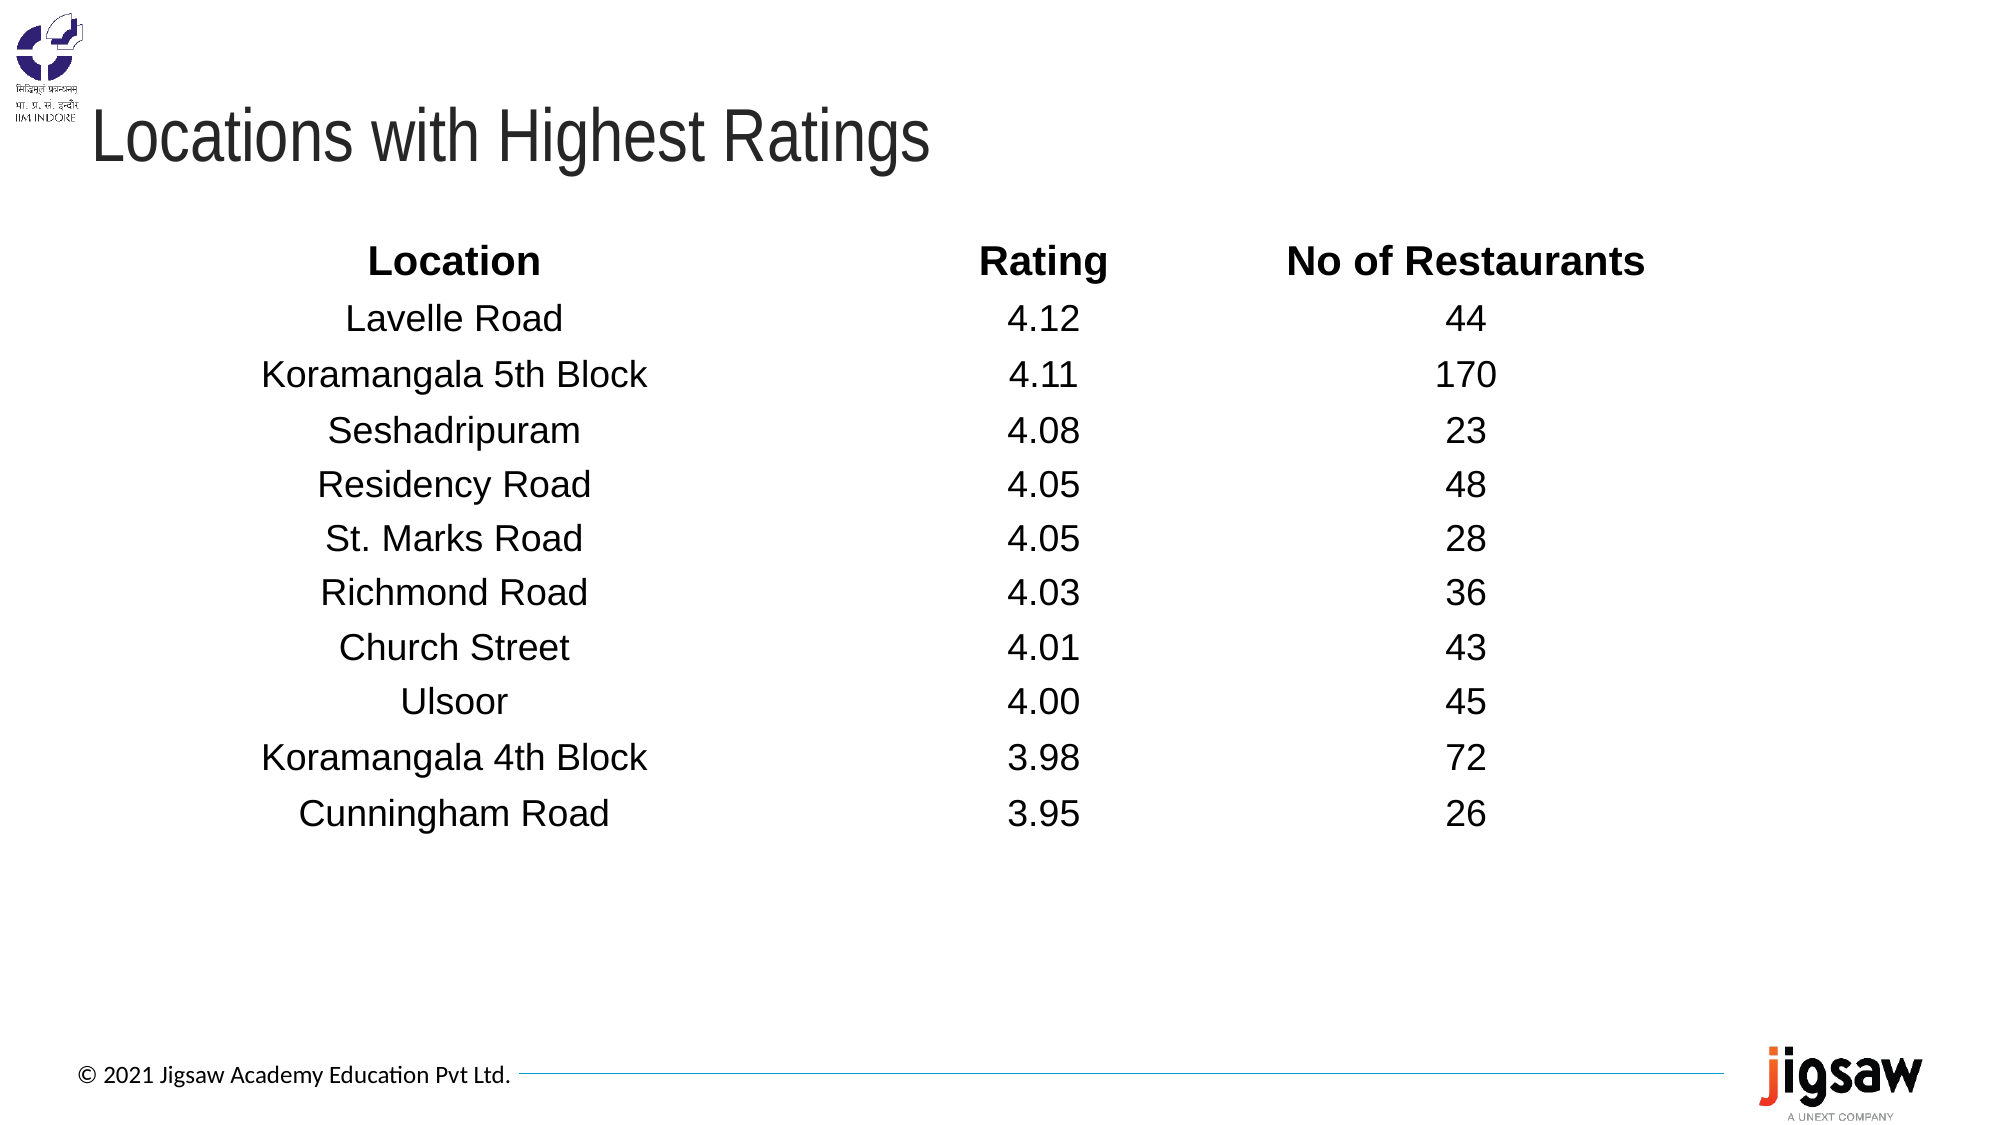

# Locations with Highest Ratings
| Location | Rating | No of Restaurants |
| --- | --- | --- |
| Lavelle Road | 4.12 | 44 |
| Koramangala 5th Block | 4.11 | 170 |
| Seshadripuram | 4.08 | 23 |
| Residency Road | 4.05 | 48 |
| St. Marks Road | 4.05 | 28 |
| Richmond Road | 4.03 | 36 |
| Church Street | 4.01 | 43 |
| Ulsoor | 4.00 | 45 |
| Koramangala 4th Block | 3.98 | 72 |
| Cunningham Road | 3.95 | 26 |